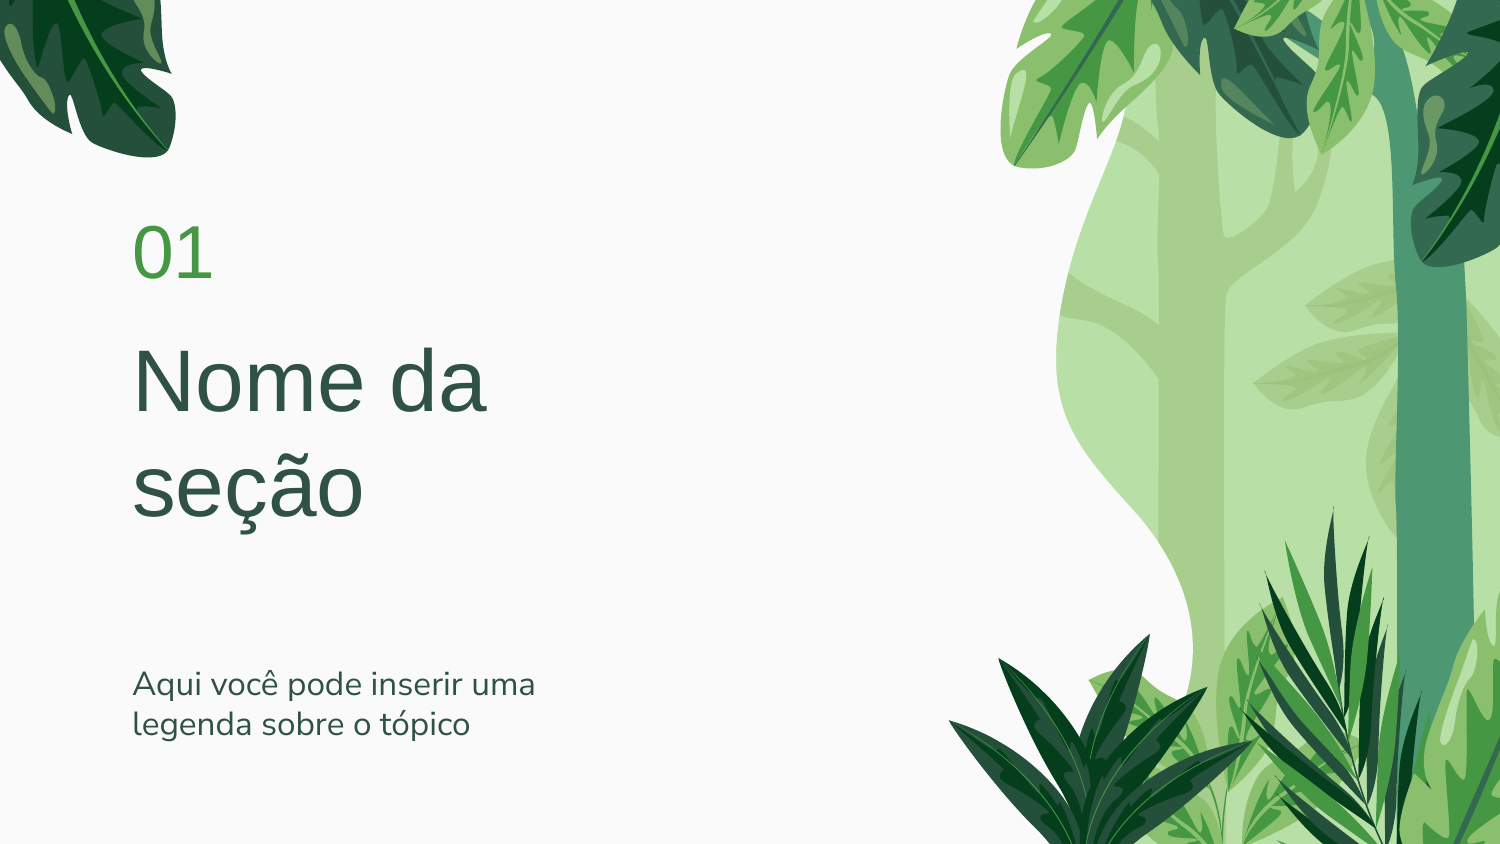

01
# Nome da seção
Aqui você pode inserir uma legenda sobre o tópico